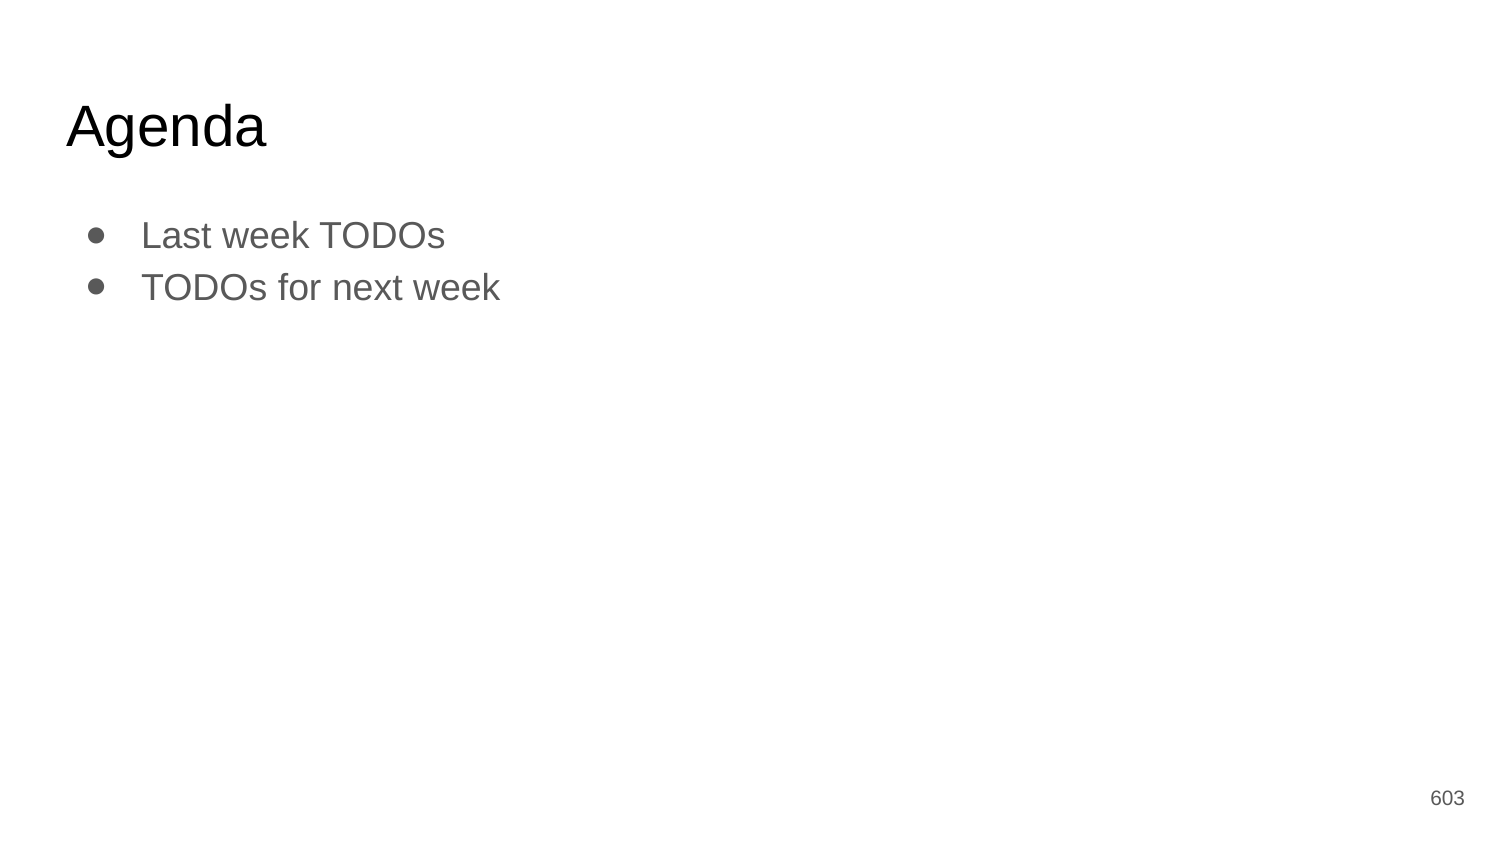

# Agenda
Last week TODOs
TODOs for next week
603